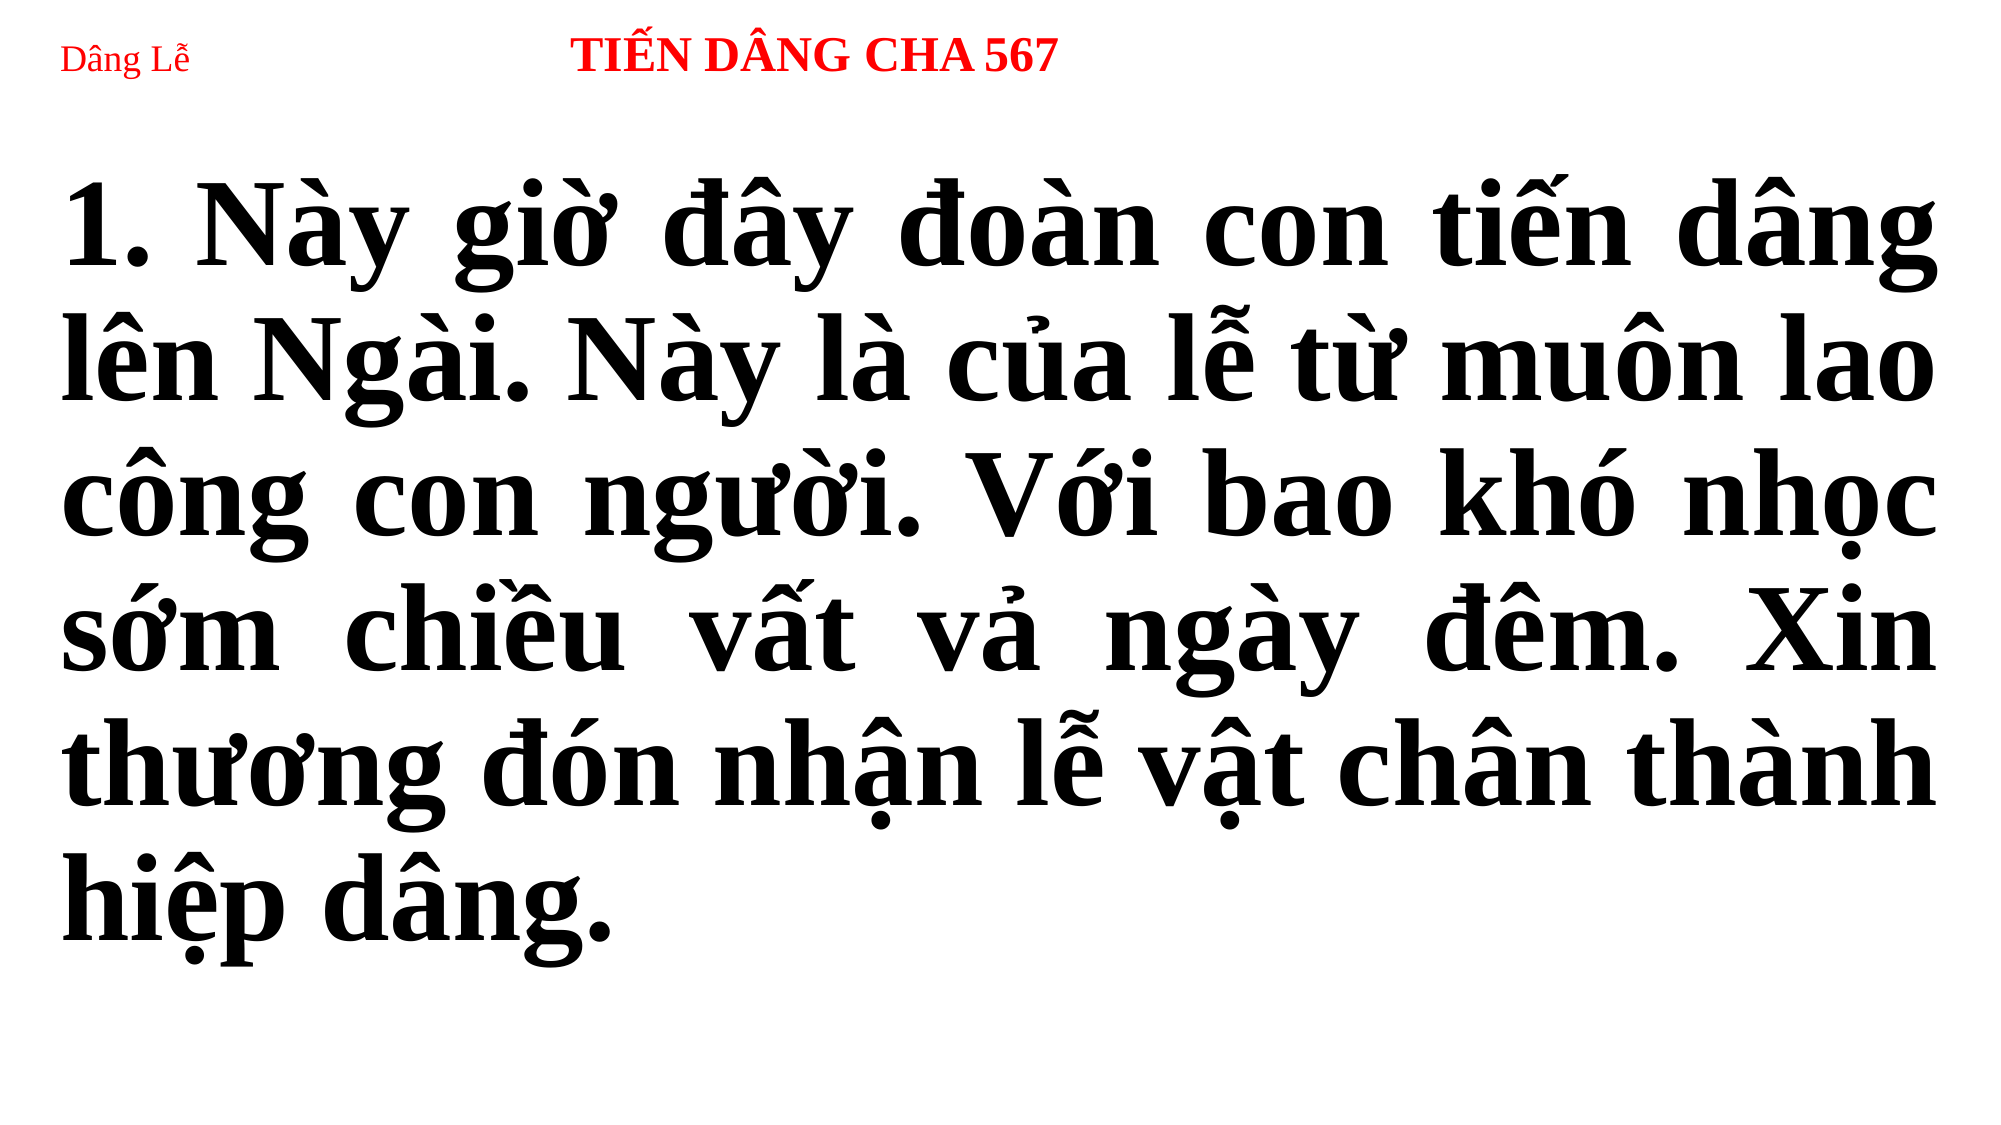

# Dâng Lễ                                        TIẾN DÂNG CHA 567
1. Này giờ đây đoàn con tiến dâng lên Ngài. Này là của lễ từ muôn lao công con người. Với bao khó nhọc sớm chiều vất vả ngày đêm. Xin thương đón nhận lễ vật chân thành hiệp dâng.